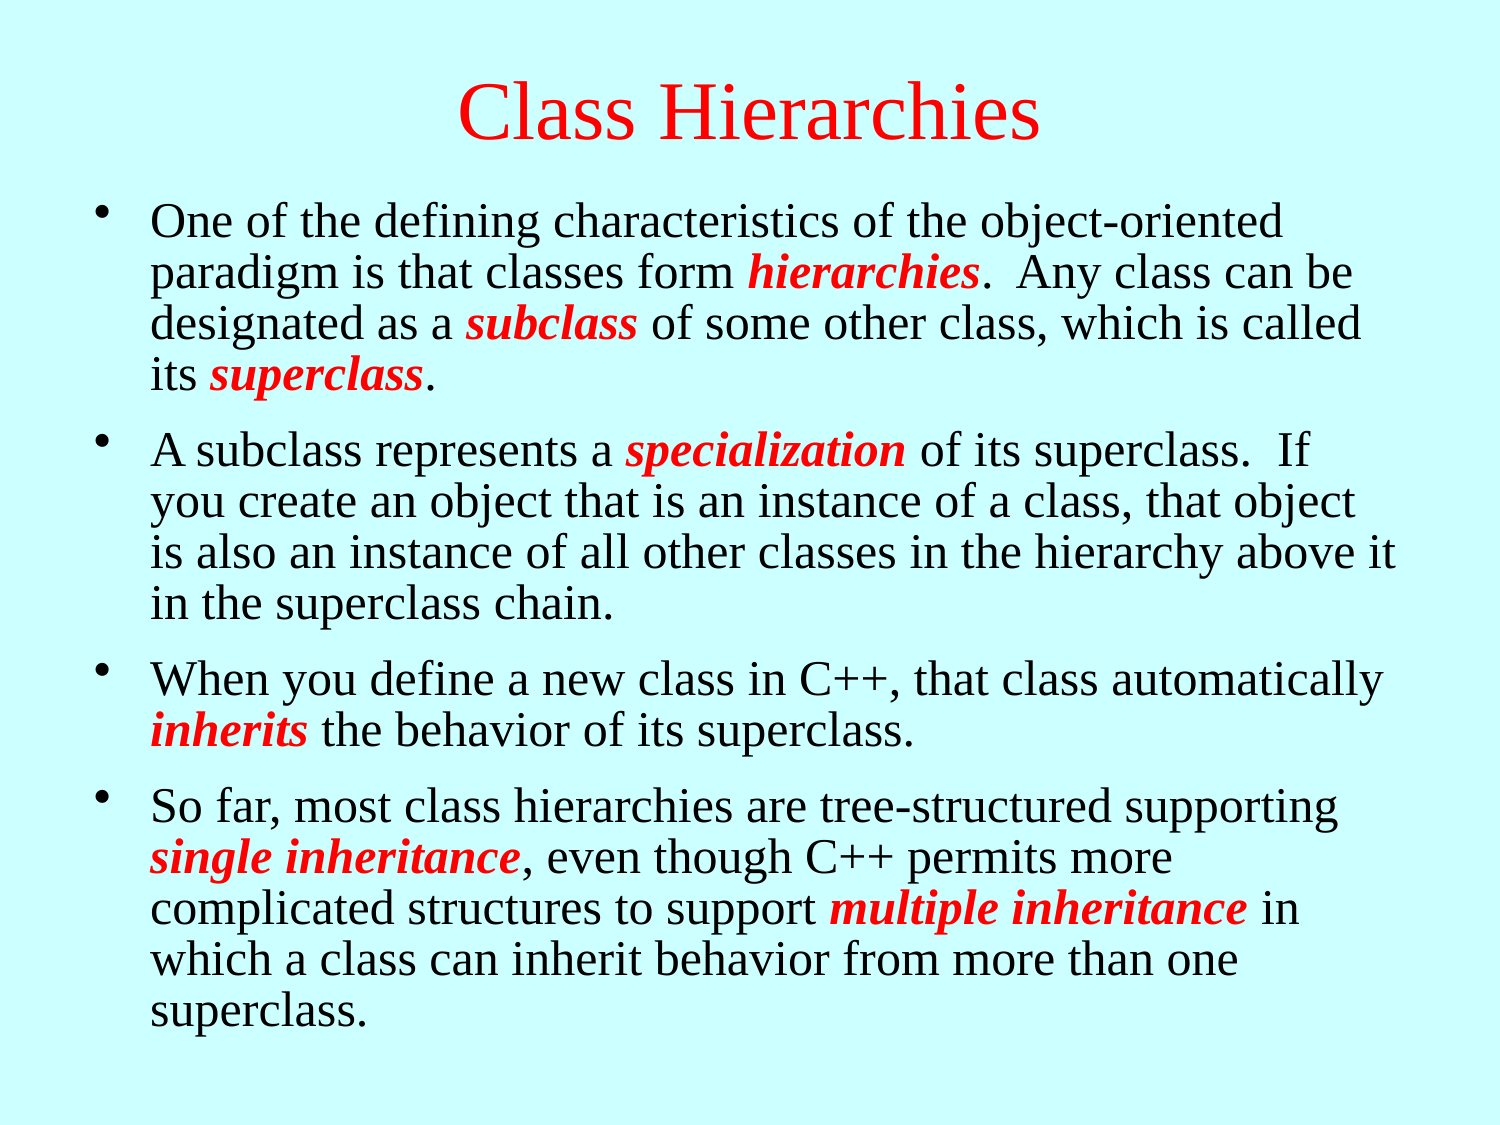

# Class Hierarchies
One of the defining characteristics of the object-oriented paradigm is that classes form hierarchies.  Any class can be designated as a subclass of some other class, which is called its superclass.
A subclass represents a specialization of its superclass.  If you create an object that is an instance of a class, that object is also an instance of all other classes in the hierarchy above it in the superclass chain.
When you define a new class in C++, that class automatically inherits the behavior of its superclass.
So far, most class hierarchies are tree-structured supporting single inheritance, even though C++ permits more complicated structures to support multiple inheritance in which a class can inherit behavior from more than one superclass.